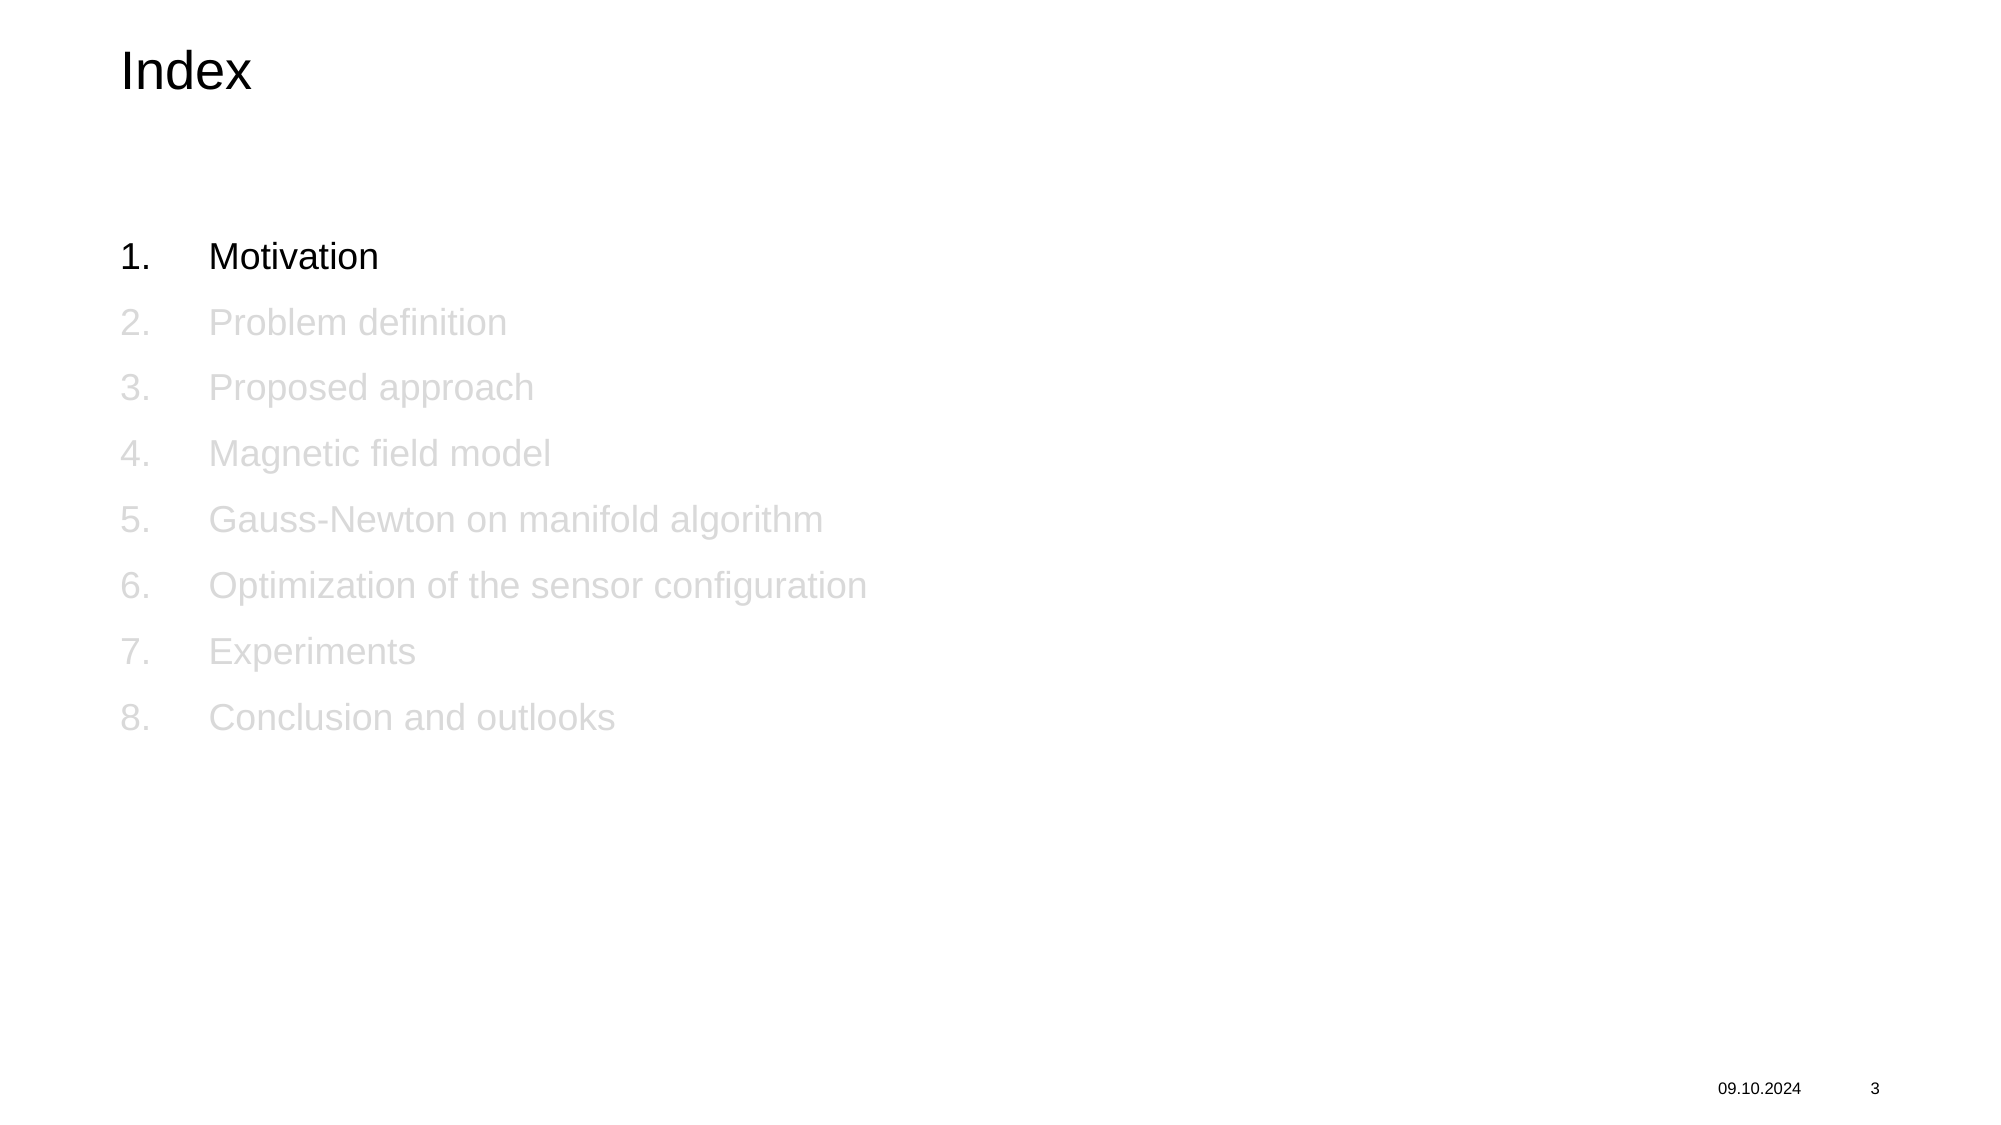

# Index
Motivation
Problem definition
Proposed approach
Magnetic field model
Gauss-Newton on manifold algorithm
Optimization of the sensor configuration
Experiments
Conclusion and outlooks

09.10.2024
3